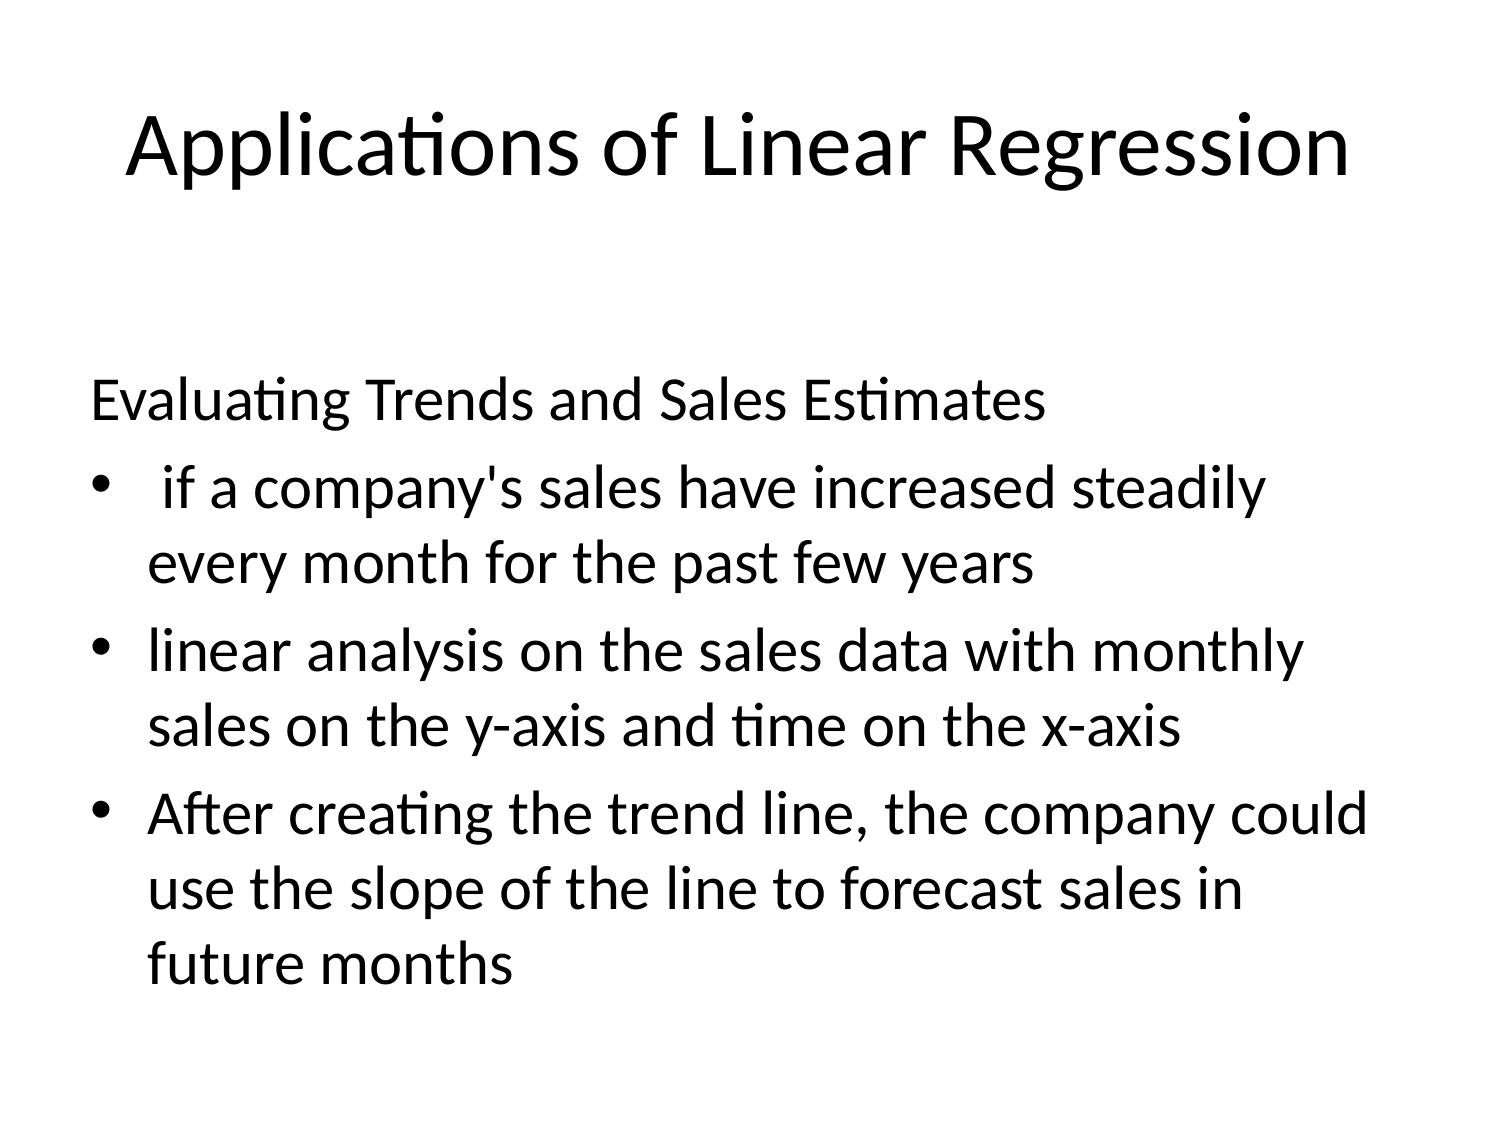

# Applications of Linear Regression

Evaluating Trends and Sales Estimates
 if a company's sales have increased steadily every month for the past few years
linear analysis on the sales data with monthly sales on the y-axis and time on the x-axis
After creating the trend line, the company could use the slope of the line to forecast sales in future months